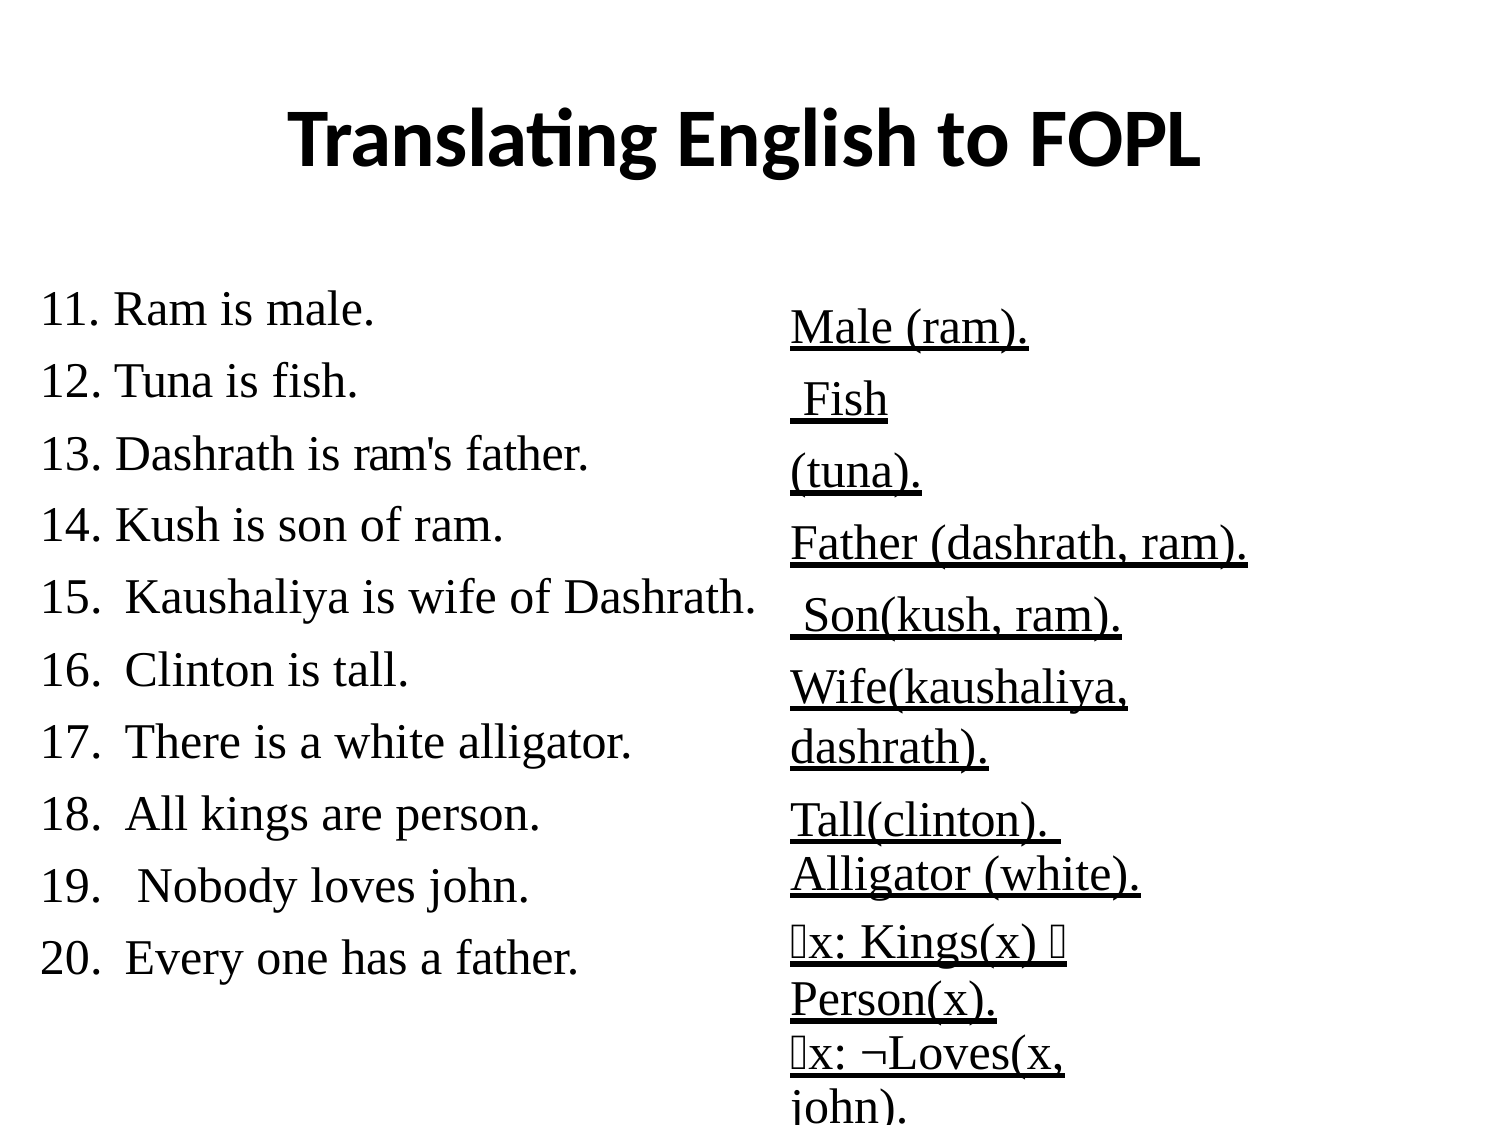

# Translating English to FOPL
Ram is male.
Tuna is fish.
Dashrath is ram's father.
Kush is son of ram.
Kaushaliya is wife of Dashrath.
Clinton is tall.
There is a white alligator.
All kings are person.
Nobody loves john.
Every one has a father.
Male (ram).  Fish (tuna).
Father (dashrath, ram).  Son(kush, ram).
Wife(kaushaliya, dashrath).
Tall(clinton).  Alligator (white).
∀x: Kings(x) → Person(x).
∀x: ¬Loves(x, john).
∀x: ∃y: Father(y,x)